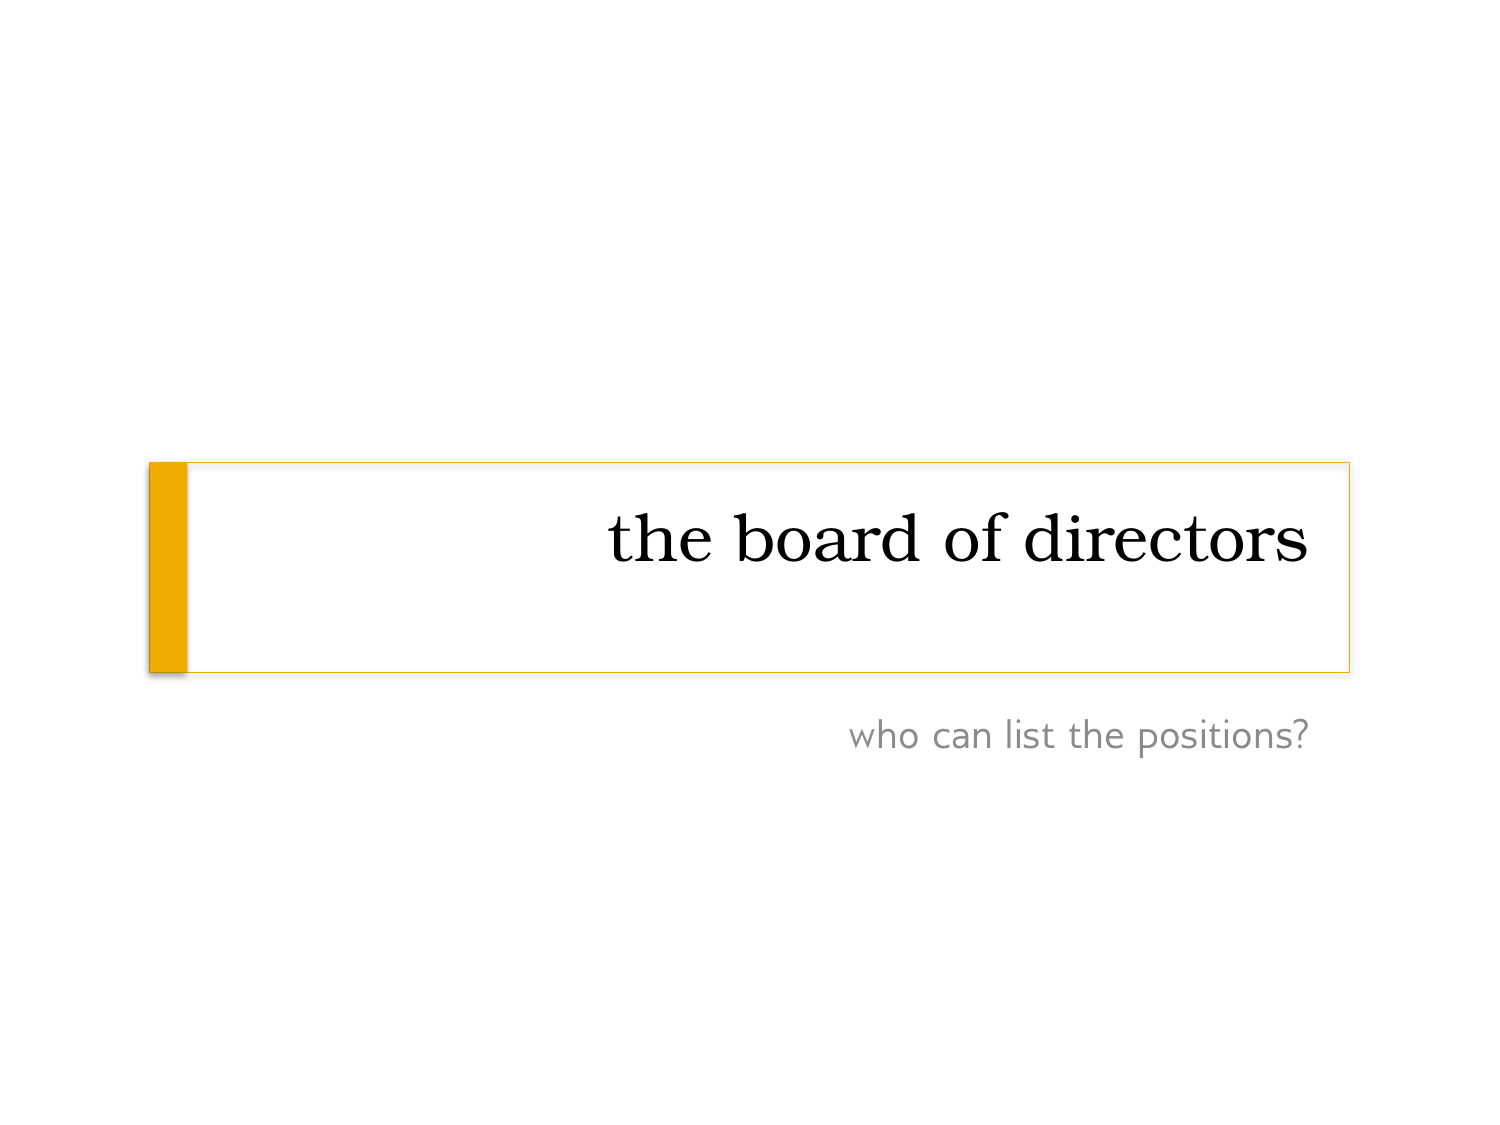

# the board of directors
who can list the positions?